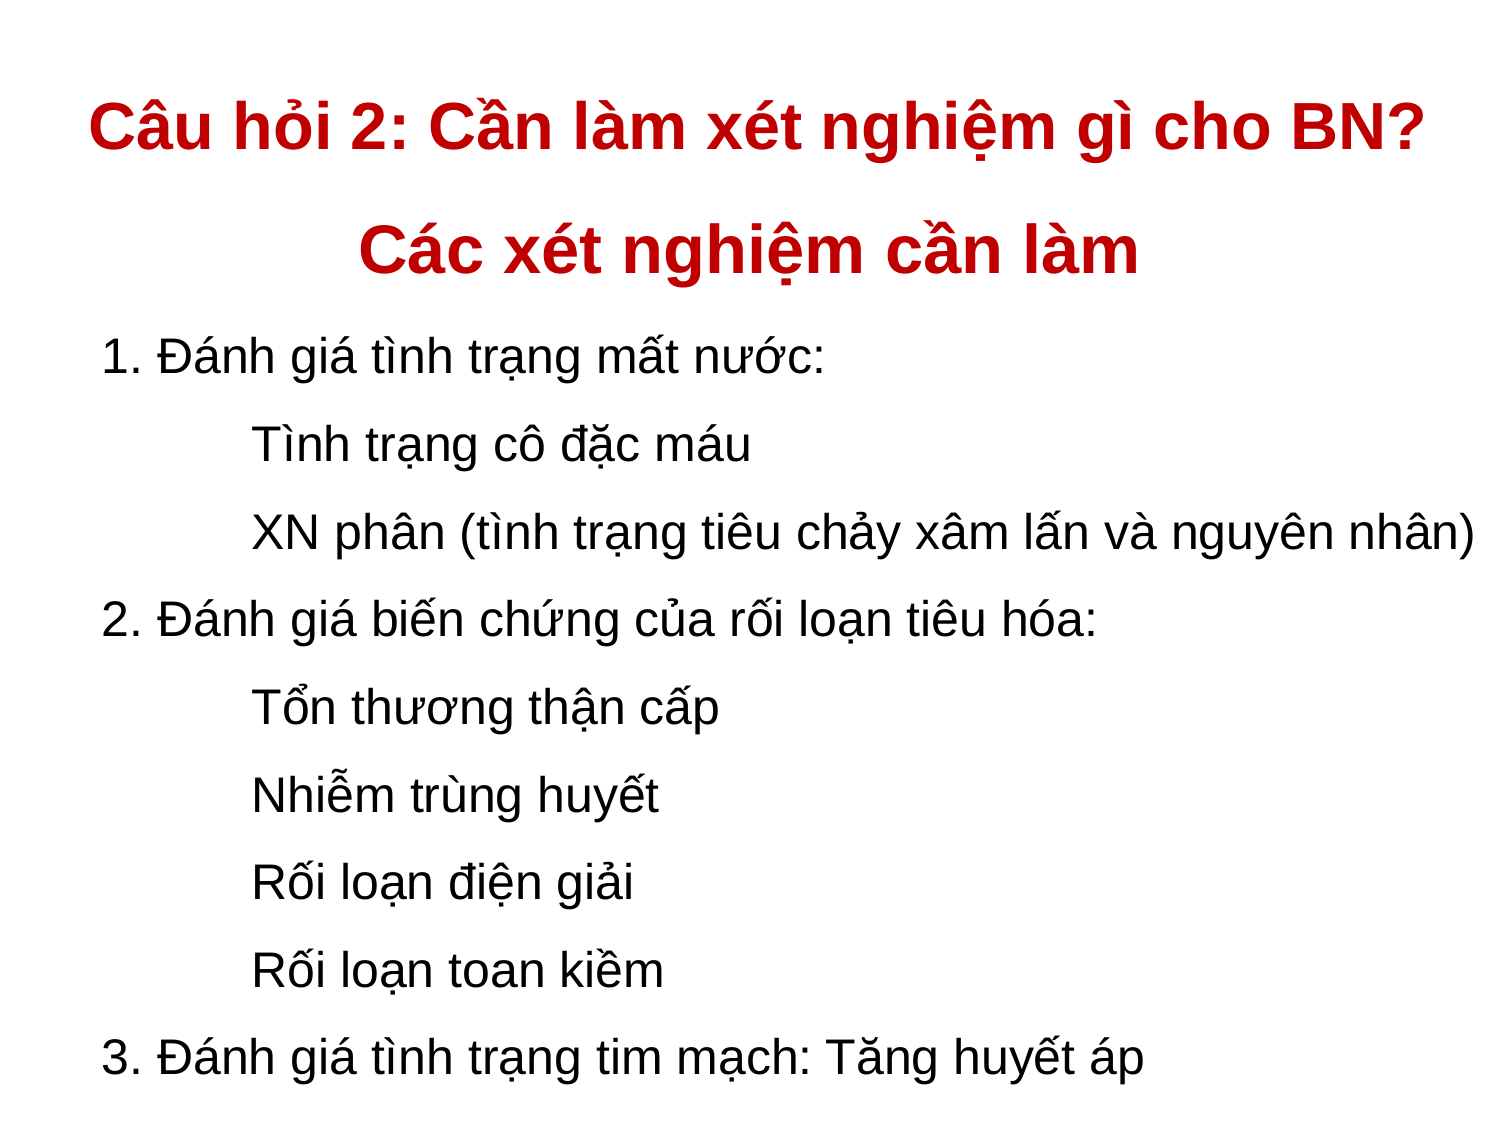

Câu hỏi 2: Cần làm xét nghiệm gì cho BN?
# Các xét nghiệm cần làm
1. Đánh giá tình trạng mất nước:
	Tình trạng cô đặc máu
	XN phân (tình trạng tiêu chảy xâm lấn và nguyên nhân)
2. Đánh giá biến chứng của rối loạn tiêu hóa:
	Tổn thương thận cấp
	Nhiễm trùng huyết
	Rối loạn điện giải
	Rối loạn toan kiềm
3. Đánh giá tình trạng tim mạch: Tăng huyết áp